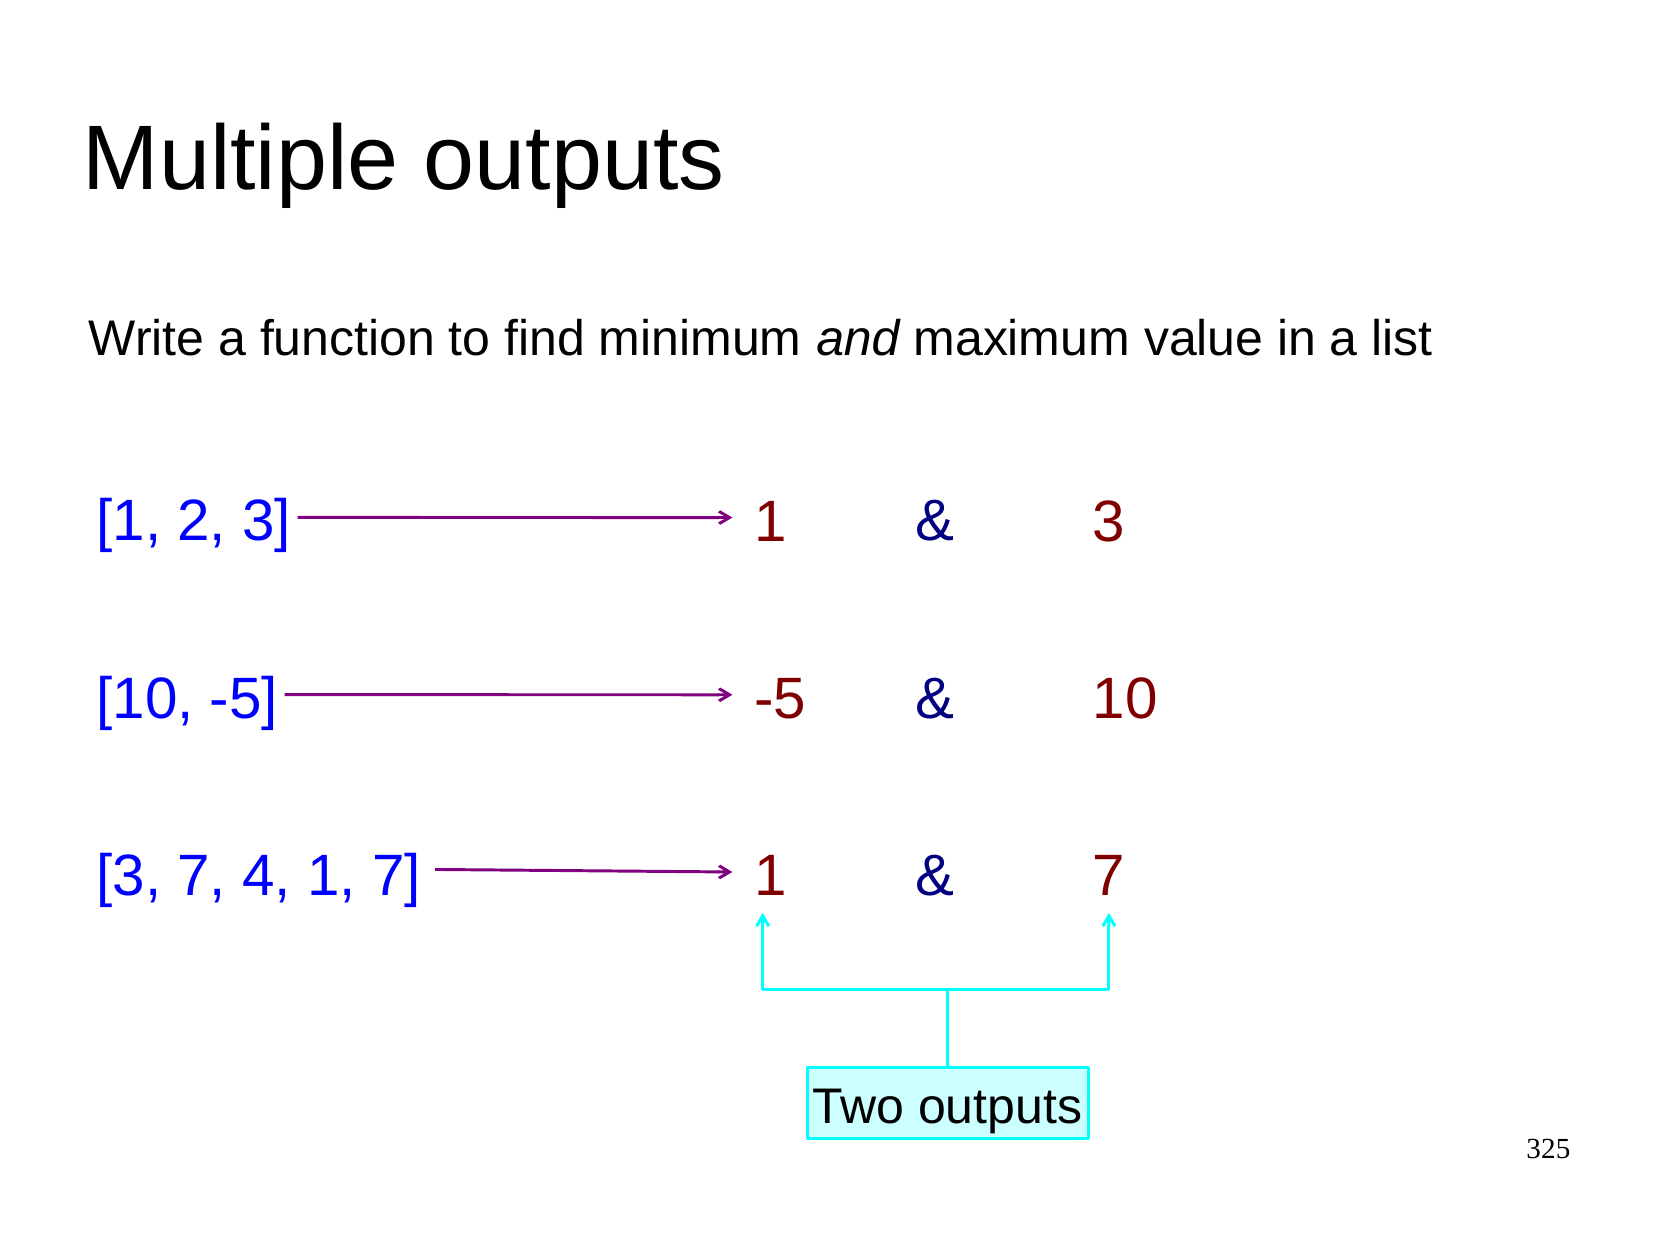

Multiple outputs
Write a function to find minimum and maximum value in a list
[1, 2, 3]
&
 1
3
[10, -5]
&
 -5
10
[3, 7, 4, 1, 7]
&
 1
7
Two outputs
325